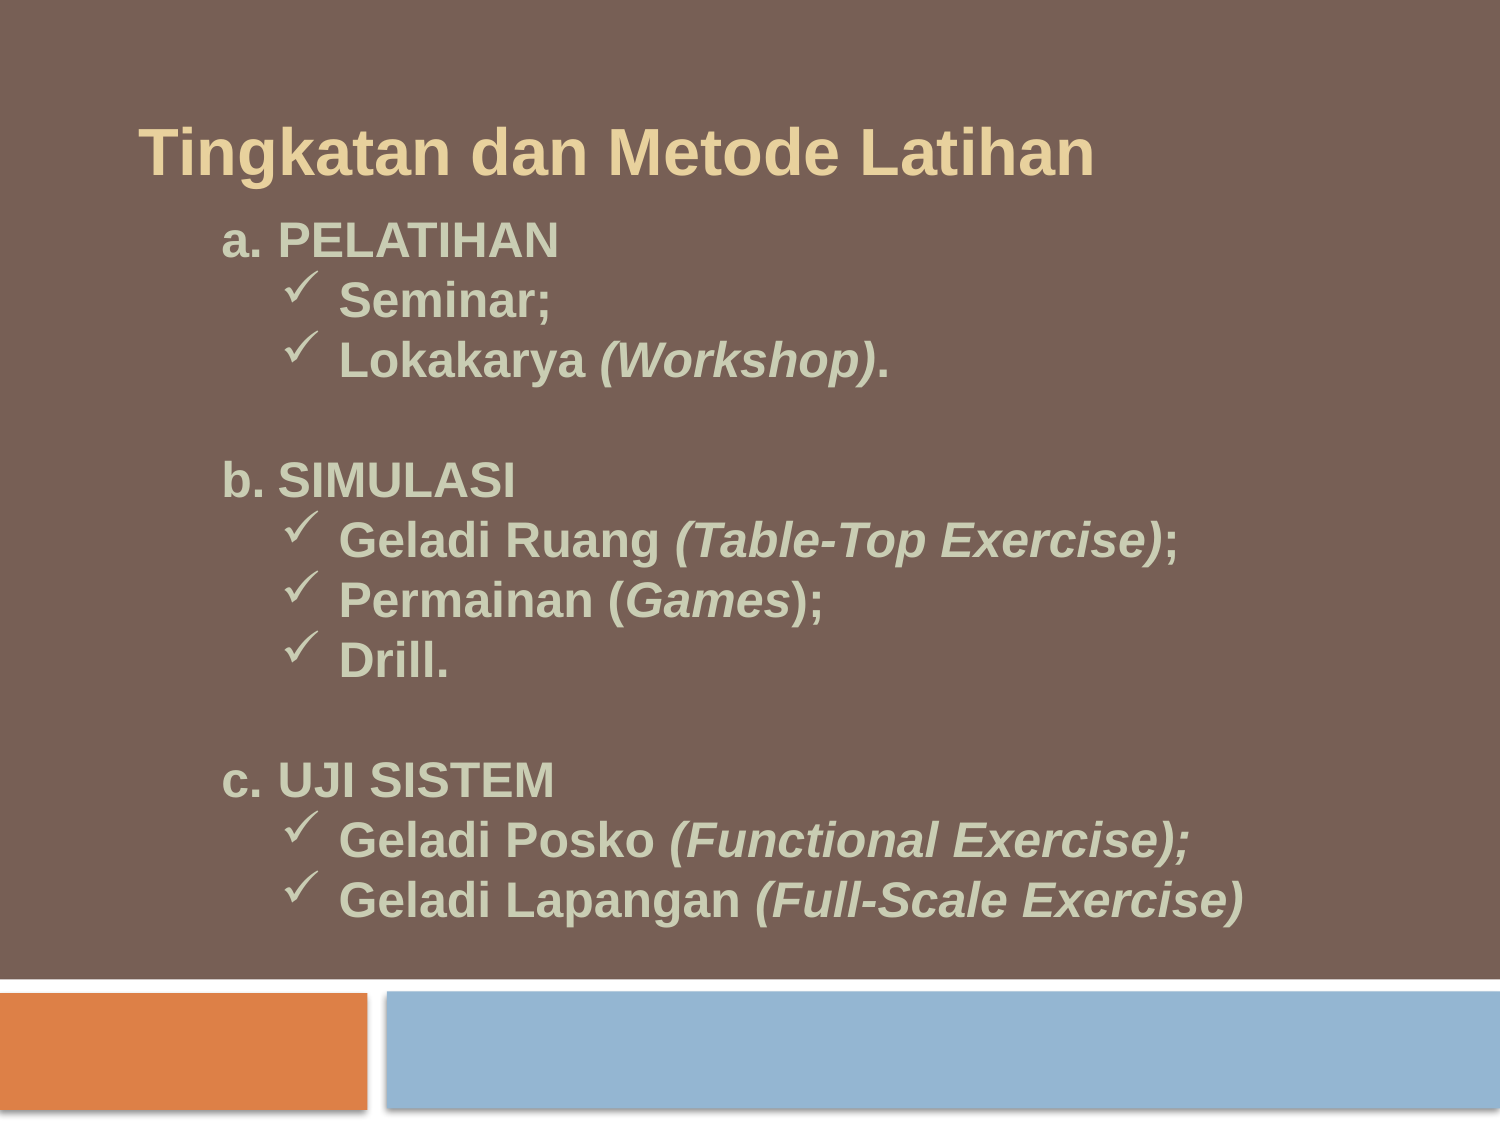

Tingkatan dan Metode Latihan

PELATIHAN
Seminar;
Lokakarya (Workshop).

SIMULASI
Geladi Ruang (Table-Top Exercise);
Permainan (Games);
Drill.

UJI SISTEM
Geladi Posko (Functional Exercise);
Geladi Lapangan (Full-Scale Exercise)